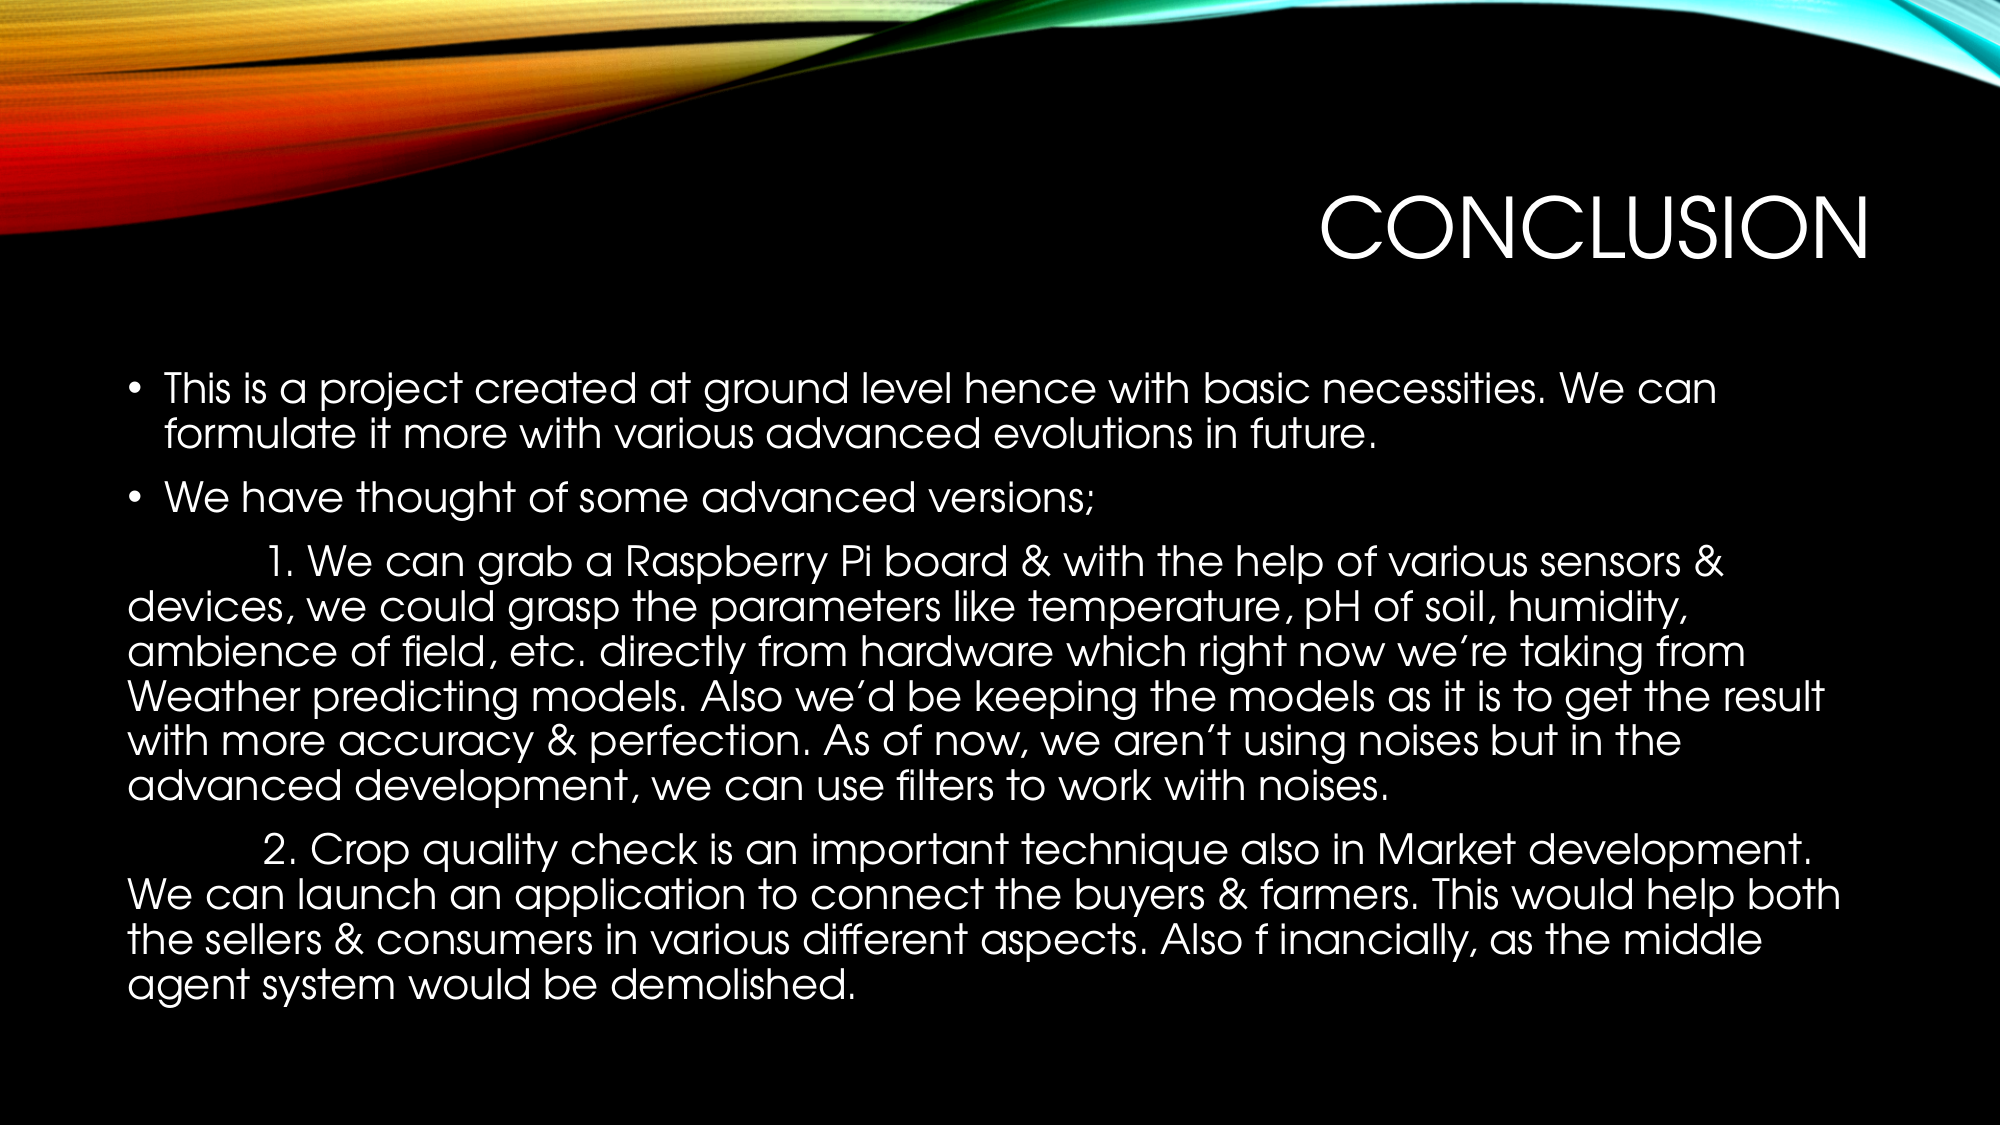

# CONCLUSION
This is a project created at ground level hence with basic necessities. We can formulate it more with various advanced evolutions in future.
We have thought of some advanced versions;
	1. We can grab a Raspberry Pi board & with the help of various sensors & devices, we could grasp the parameters like temperature, pH of soil, humidity, ambience of field, etc. directly from hardware which right now we’re taking from Weather predicting models. Also we’d be keeping the models as it is to get the result with more accuracy & perfection. As of now, we aren’t using noises but in the advanced development, we can use filters to work with noises.
	2. Crop quality check is an important technique also in Market development. We can launch an application to connect the buyers & farmers. This would help both the sellers & consumers in various different aspects. Also f inancially, as the middle agent system would be demolished.